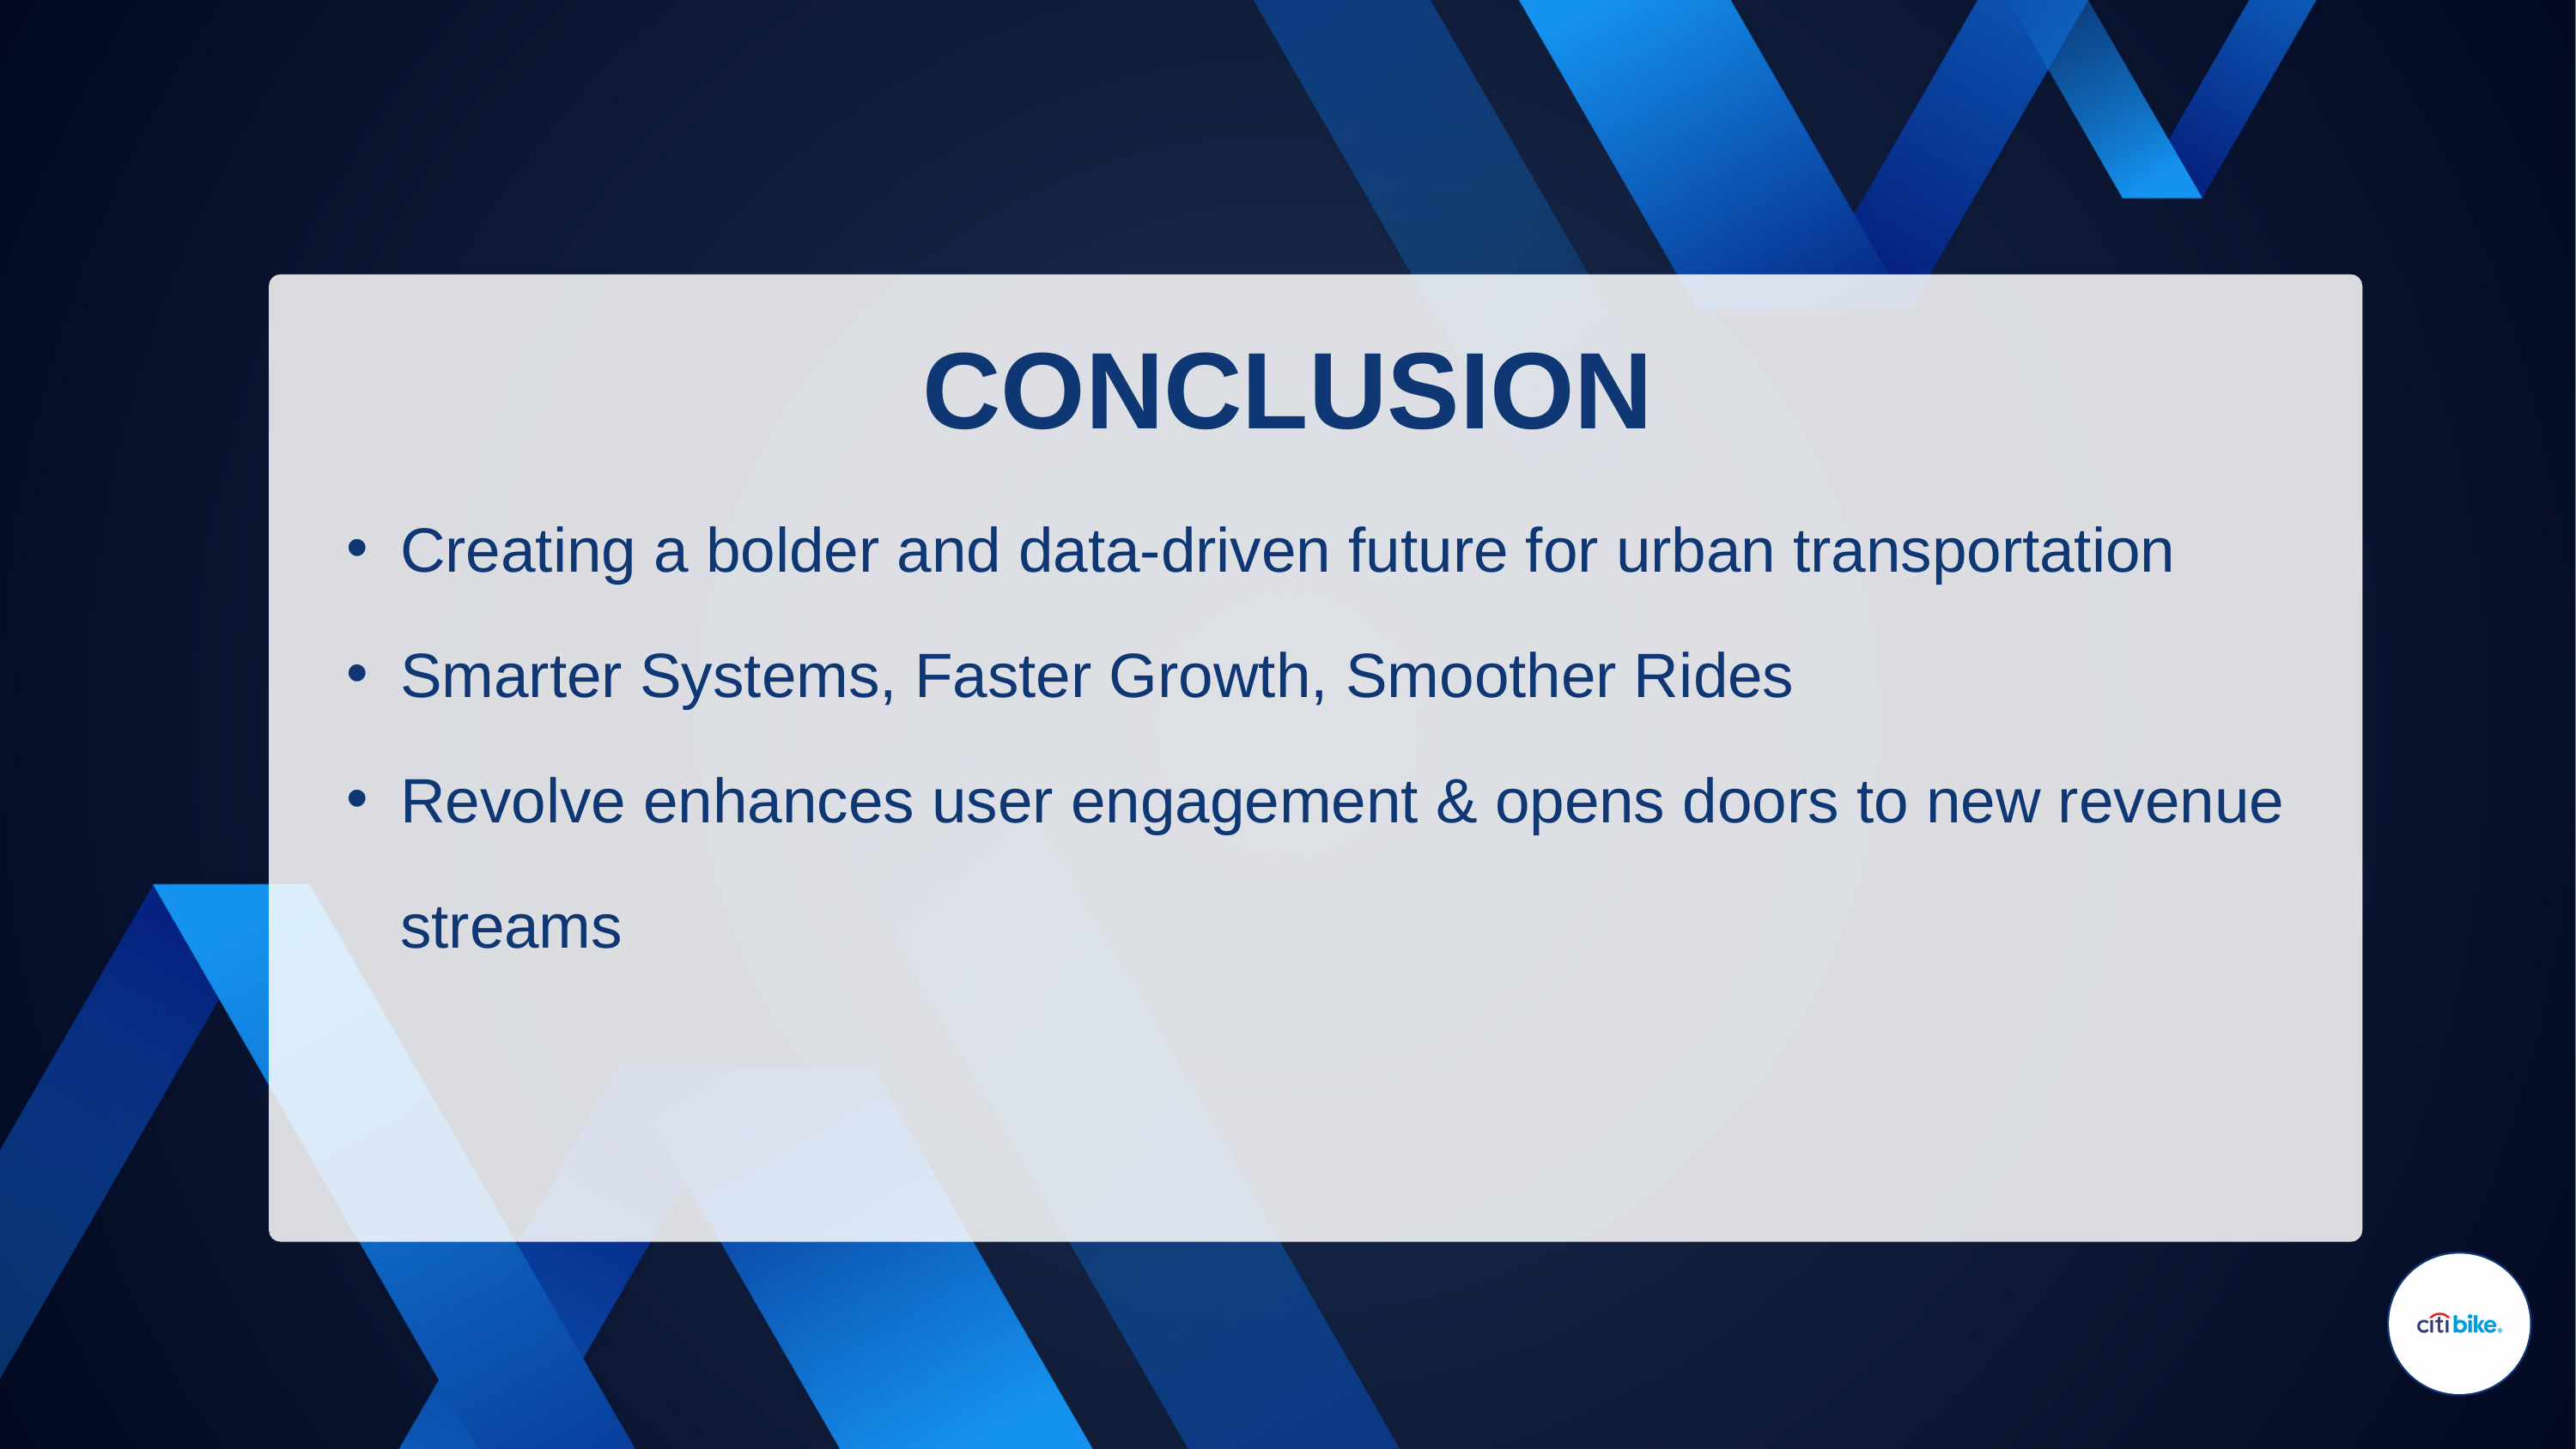

CONCLUSION
Creating a bolder and data-driven future for urban transportation
Smarter Systems, Faster Growth, Smoother Rides
Revolve enhances user engagement & opens doors to new revenue streams